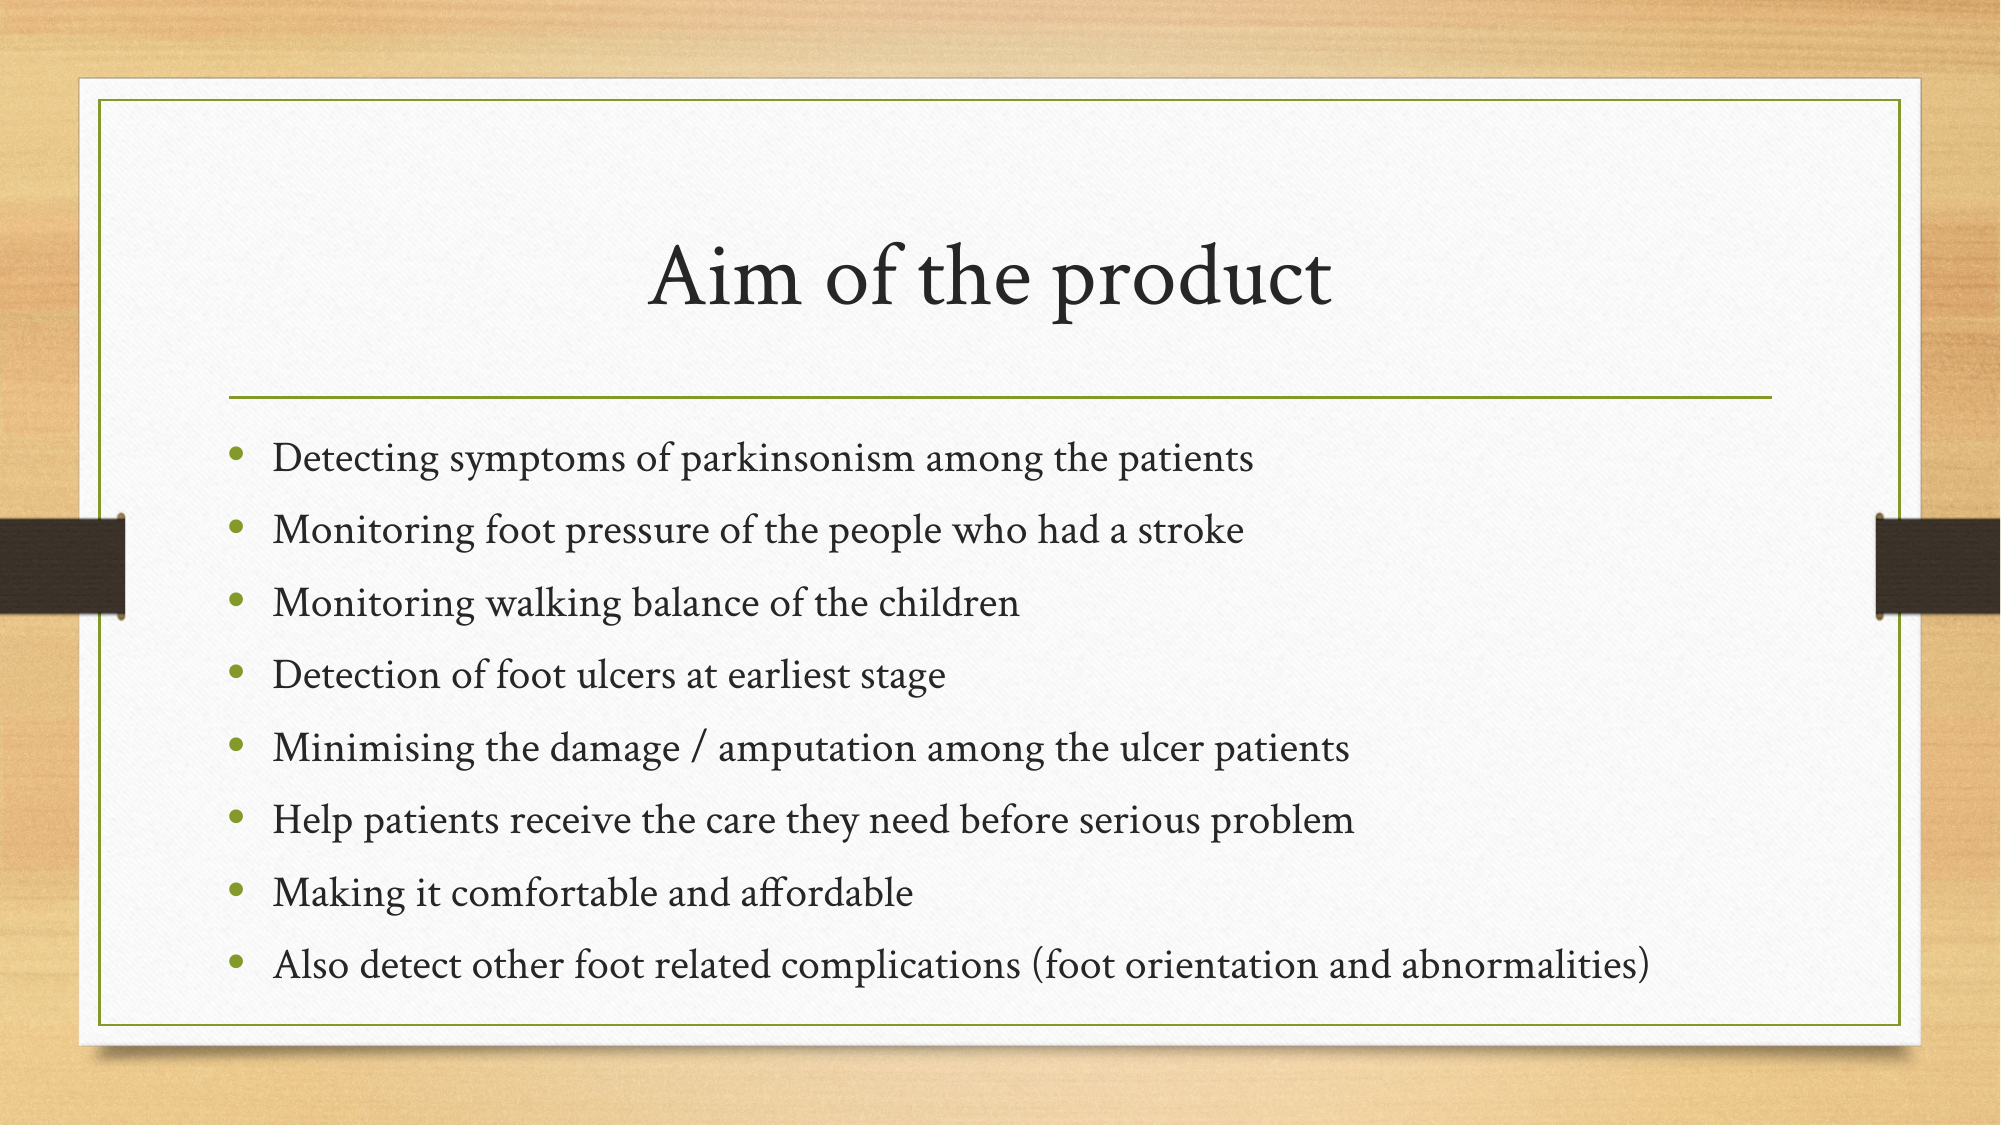

# Aim of the product
Detecting symptoms of parkinsonism among the patients
Monitoring foot pressure of the people who had a stroke
Monitoring walking balance of the children
Detection of foot ulcers at earliest stage
Minimising the damage / amputation among the ulcer patients
Help patients receive the care they need before serious problem
Making it comfortable and affordable
Also detect other foot related complications (foot orientation and abnormalities)